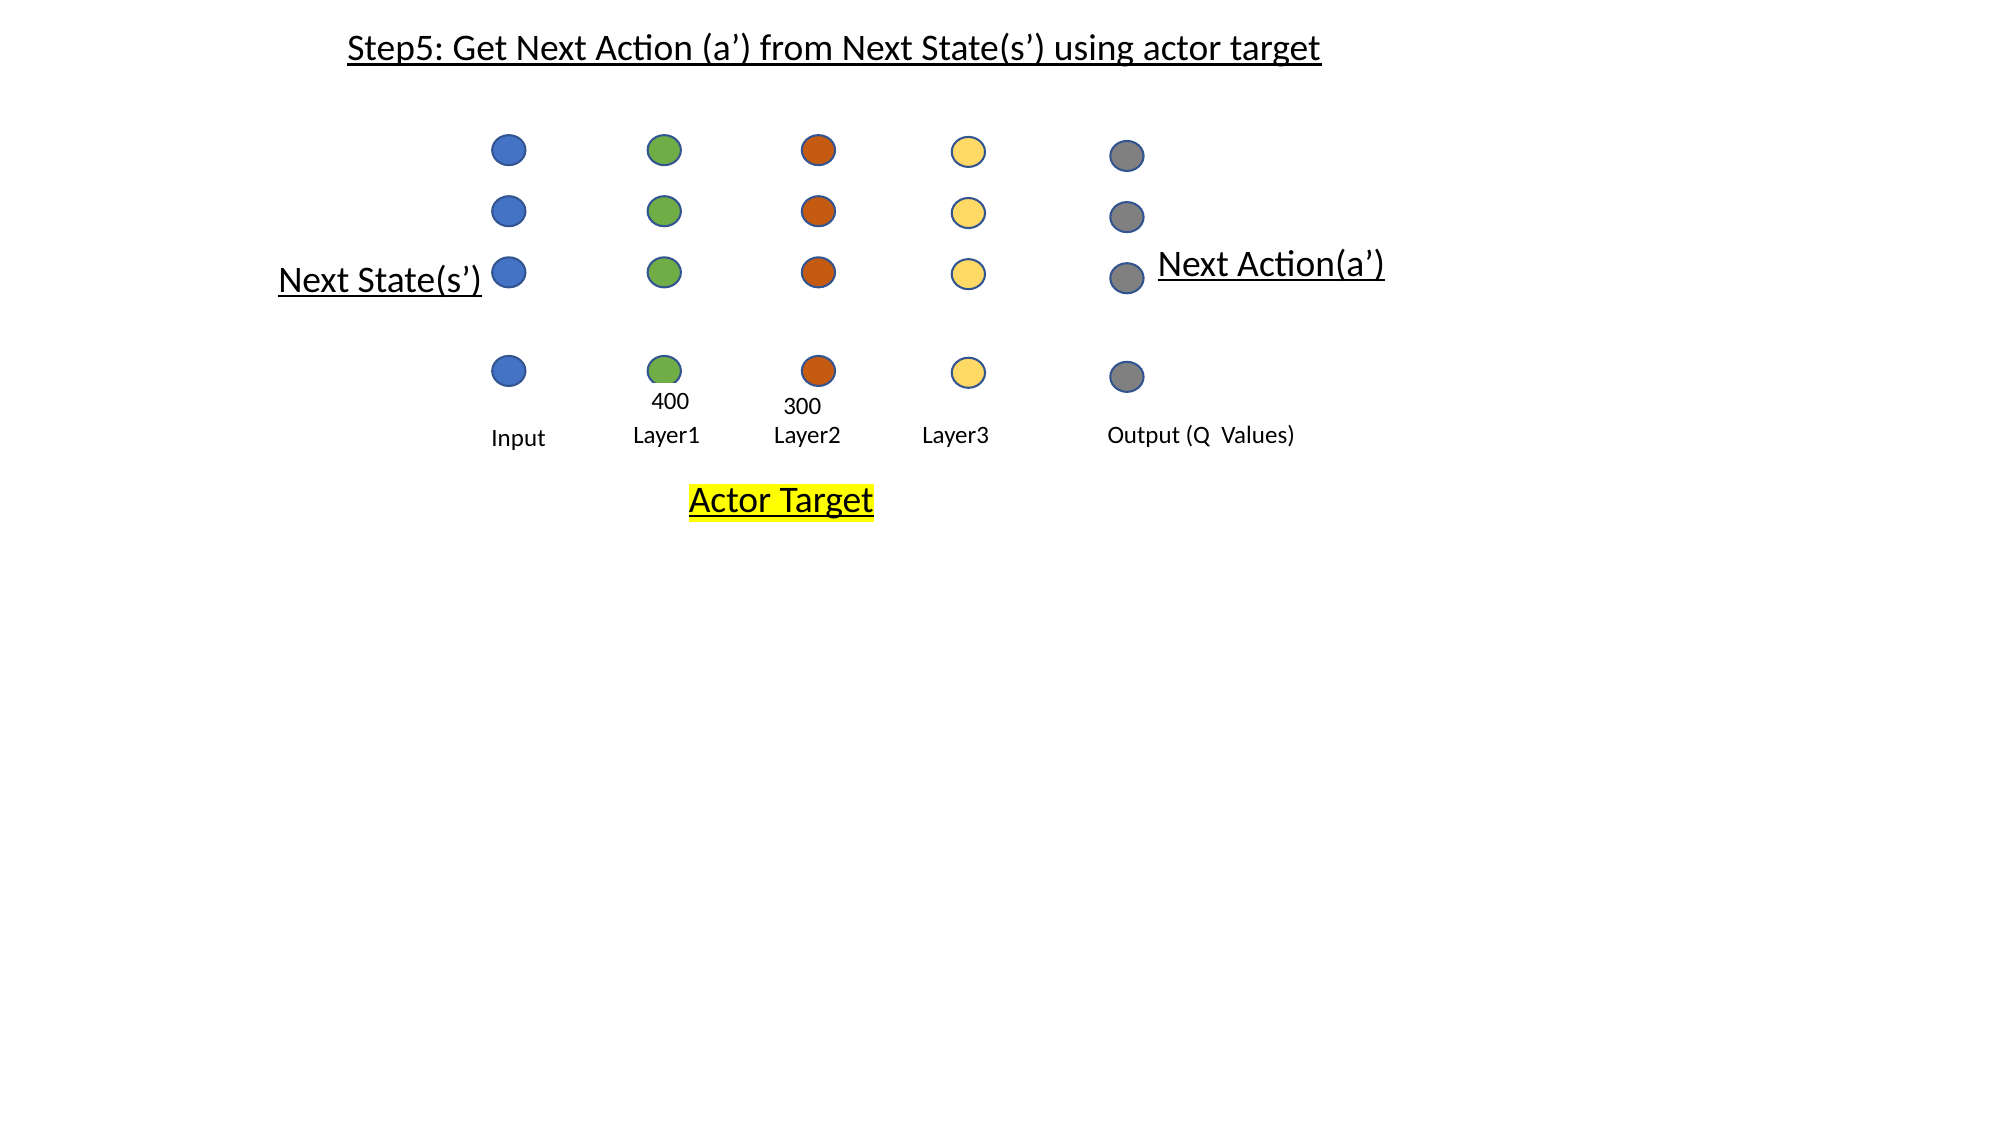

Step5: Get Next Action (a’) from Next State(s’) using actor target

Next State(s’)
400
300
Output (Q  Values)
Layer3
Layer1
Layer2
Input
Next Action(a’)
Actor Target